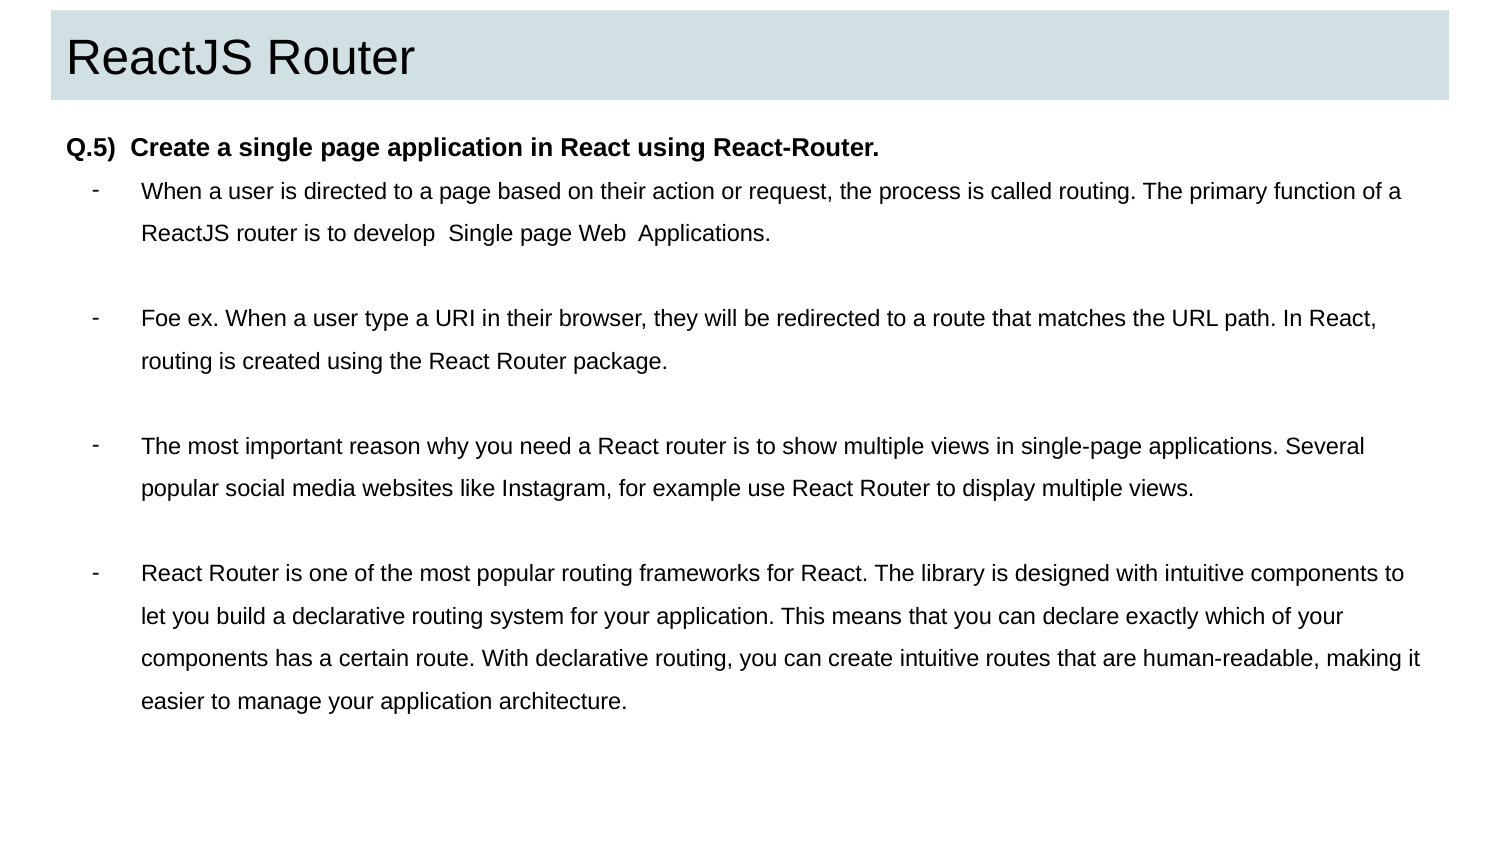

# ReactJS Router
Q.5)  Create a single page application in React using React-Router.
When a user is directed to a page based on their action or request, the process is called routing. The primary function of a ReactJS router is to develop  Single page Web  Applications.

Foe ex. When a user type a URI in their browser, they will be redirected to a route that matches the URL path. In React, routing is created using the React Router package.

The most important reason why you need a React router is to show multiple views in single-page applications. Several popular social media websites like Instagram, for example use React Router to display multiple views.

React Router is one of the most popular routing frameworks for React. The library is designed with intuitive components to let you build a declarative routing system for your application. This means that you can declare exactly which of your components has a certain route. With declarative routing, you can create intuitive routes that are human-readable, making it easier to manage your application architecture.